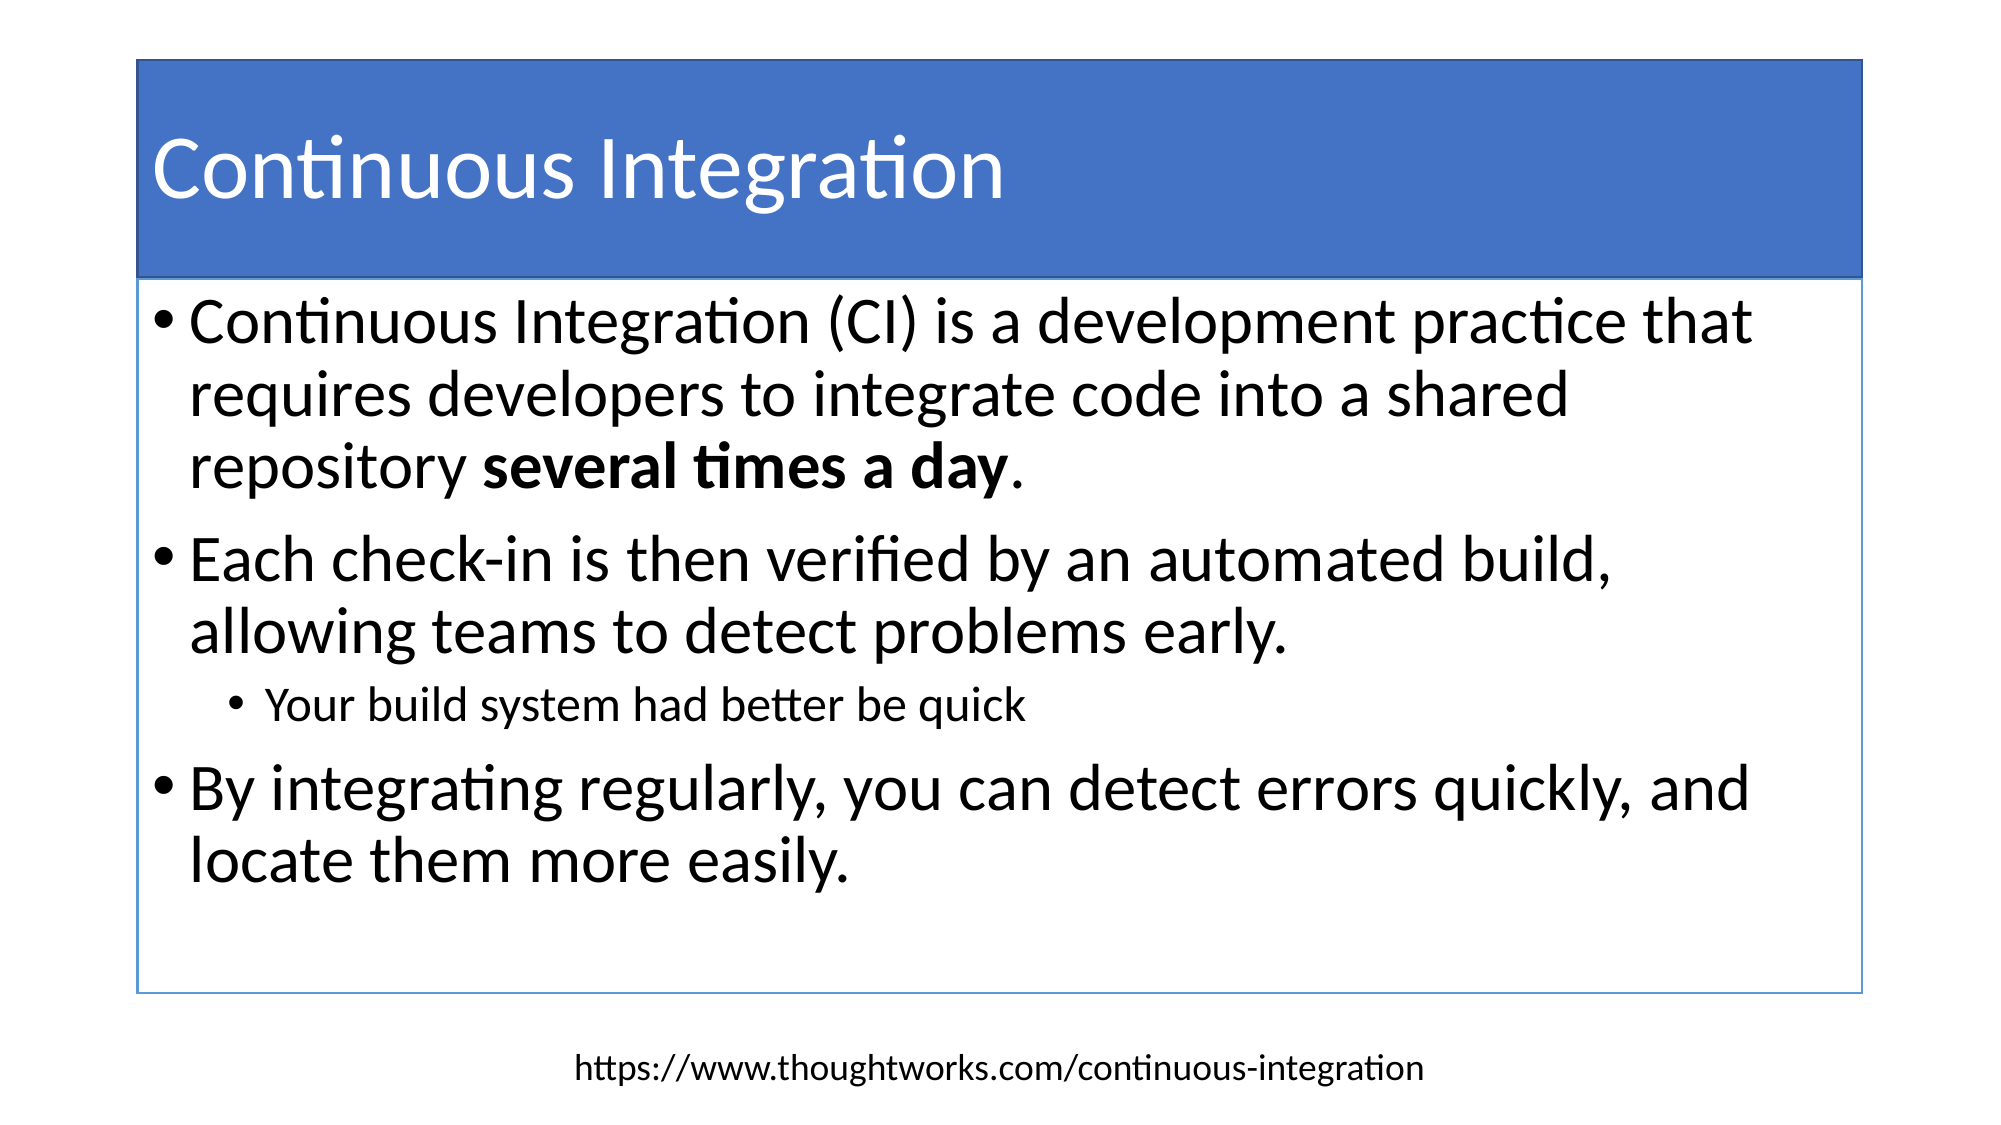

# Continuous Integration
Continuous Integration (CI) is a development practice that requires developers to integrate code into a shared repository several times a day.
Each check-in is then verified by an automated build, allowing teams to detect problems early.
Your build system had better be quick
By integrating regularly, you can detect errors quickly, and locate them more easily.
https://www.thoughtworks.com/continuous-integration